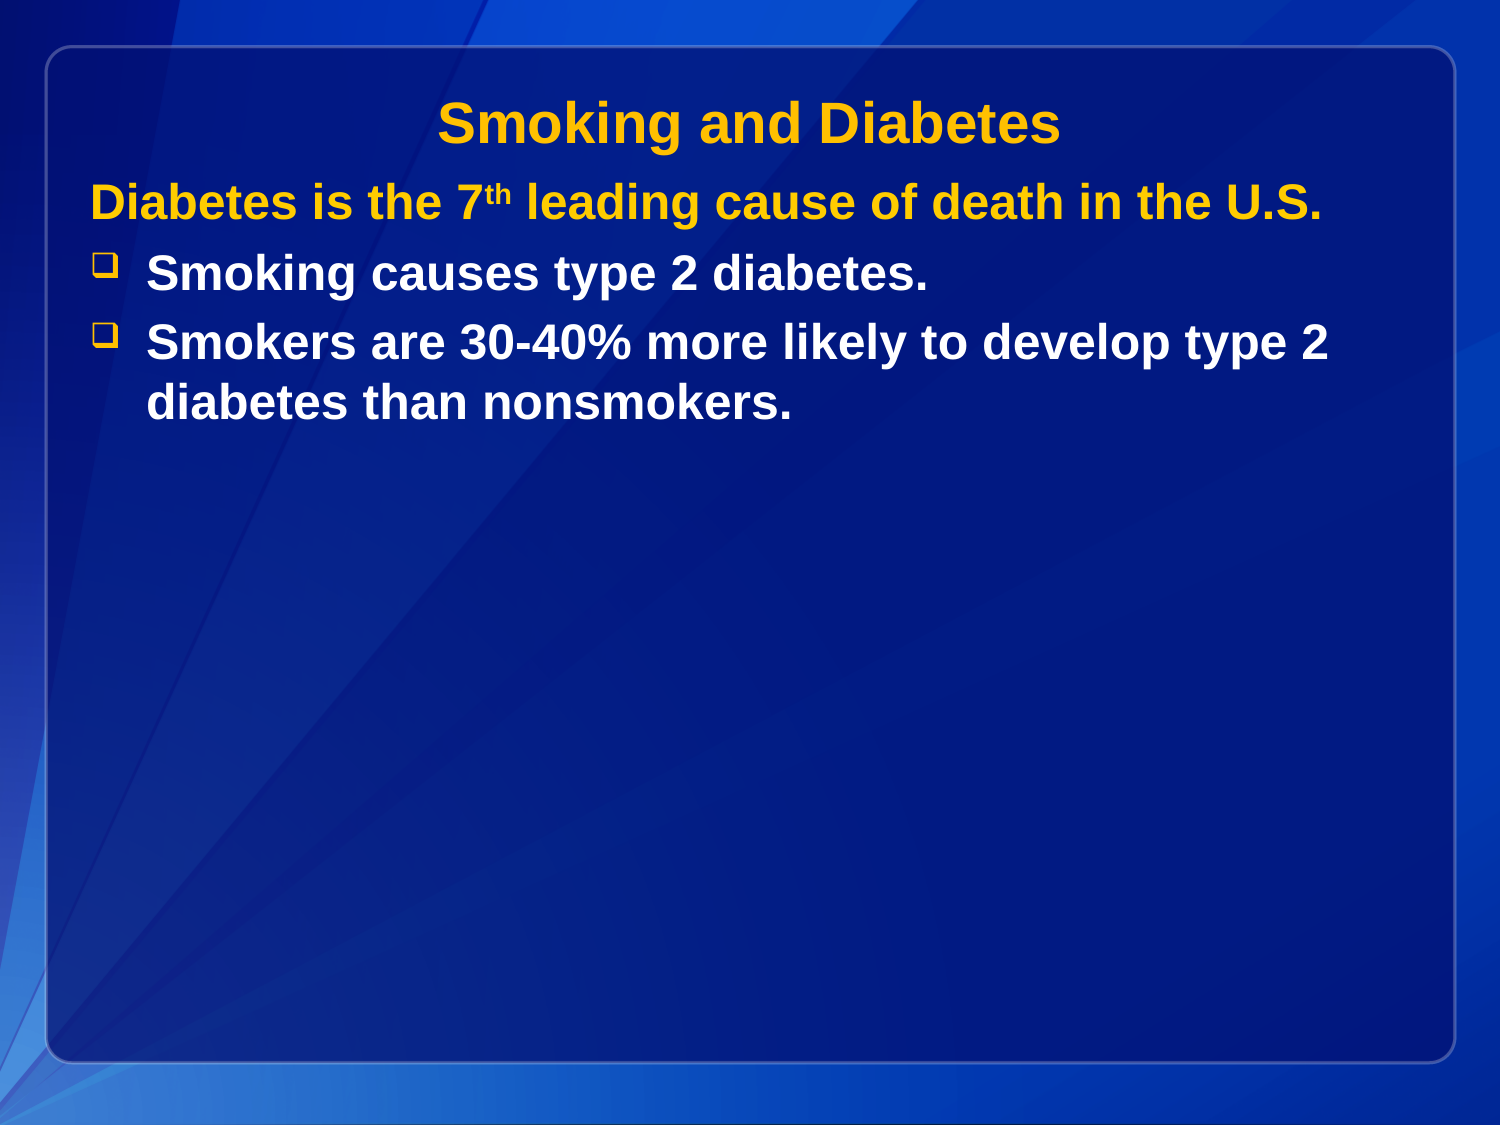

# Smoking and Diabetes
Diabetes is the 7th leading cause of death in the U.S.
Smoking causes type 2 diabetes.
Smokers are 30-40% more likely to develop type 2 diabetes than nonsmokers.